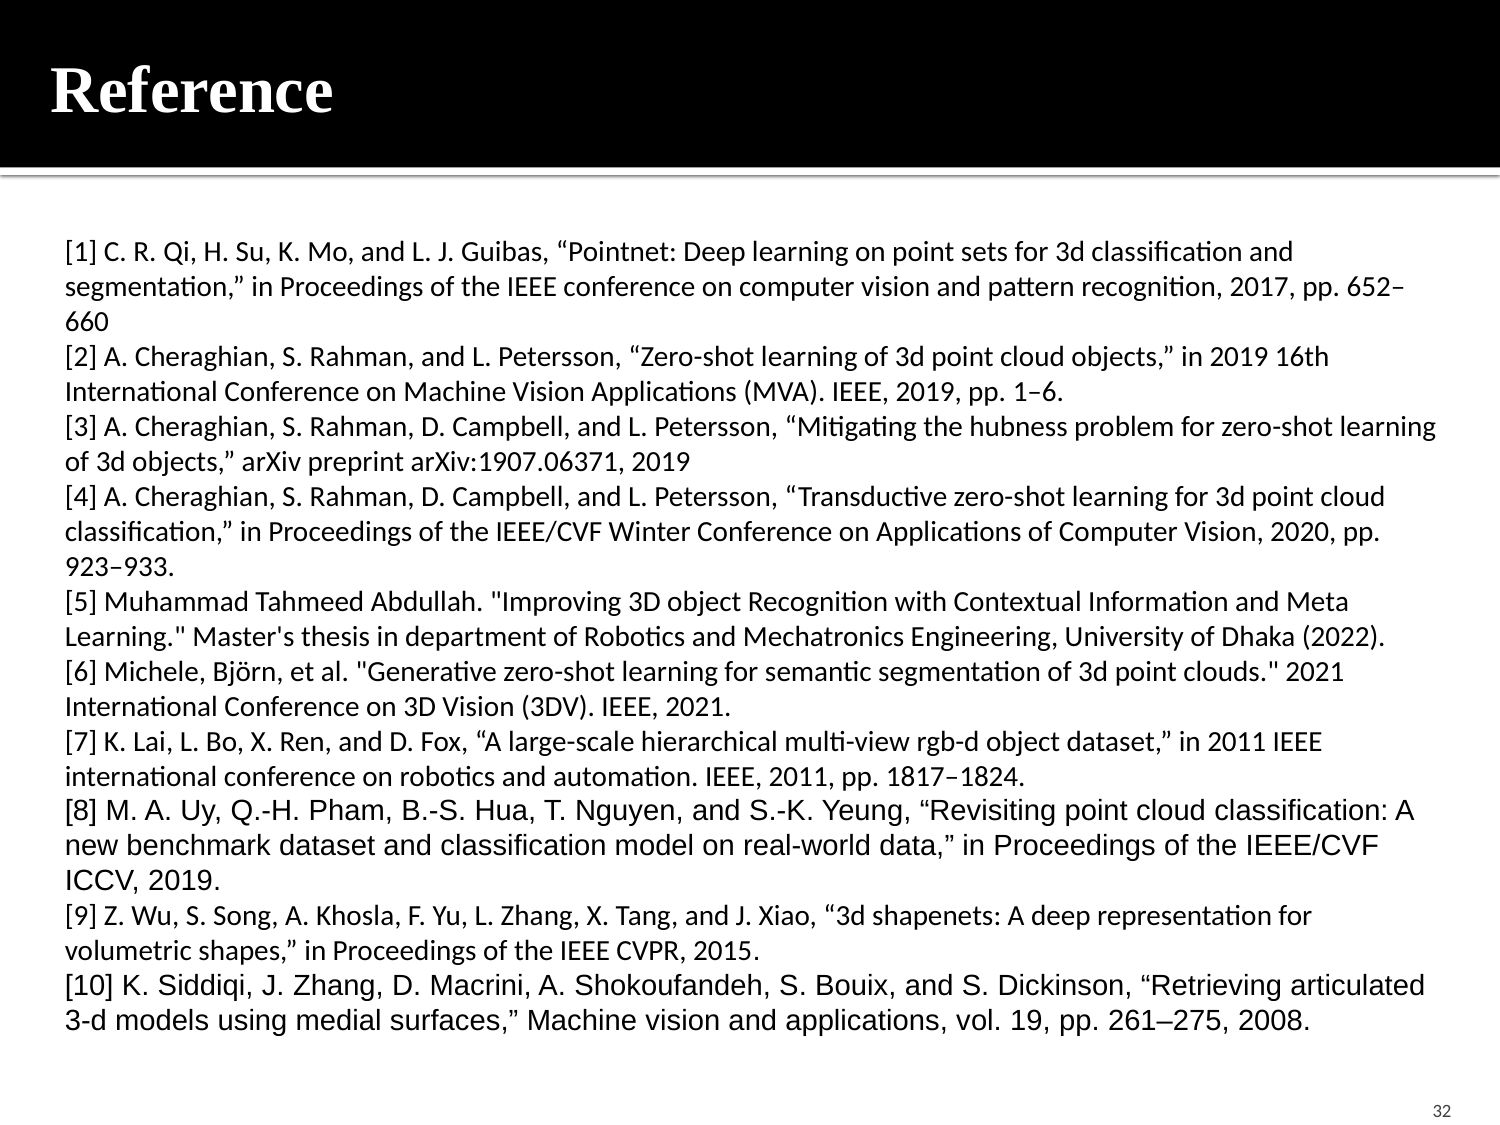

Reference
[1] C. R. Qi, H. Su, K. Mo, and L. J. Guibas, “Pointnet: Deep learning on point sets for 3d classification and segmentation,” in Proceedings of the IEEE conference on computer vision and pattern recognition, 2017, pp. 652–660
[2] A. Cheraghian, S. Rahman, and L. Petersson, “Zero-shot learning of 3d point cloud objects,” in 2019 16th International Conference on Machine Vision Applications (MVA). IEEE, 2019, pp. 1–6.
[3] A. Cheraghian, S. Rahman, D. Campbell, and L. Petersson, “Mitigating the hubness problem for zero-shot learning of 3d objects,” arXiv preprint arXiv:1907.06371, 2019
[4] A. Cheraghian, S. Rahman, D. Campbell, and L. Petersson, “Transductive zero-shot learning for 3d point cloud classification,” in Proceedings of the IEEE/CVF Winter Conference on Applications of Computer Vision, 2020, pp. 923–933.
[5] Muhammad Tahmeed Abdullah. "Improving 3D object Recognition with Contextual Information and Meta Learning." Master's thesis in department of Robotics and Mechatronics Engineering, University of Dhaka (2022).
[6] Michele, Björn, et al. "Generative zero-shot learning for semantic segmentation of 3d point clouds." 2021 International Conference on 3D Vision (3DV). IEEE, 2021.
[7] K. Lai, L. Bo, X. Ren, and D. Fox, “A large-scale hierarchical multi-view rgb-d object dataset,” in 2011 IEEE international conference on robotics and automation. IEEE, 2011, pp. 1817–1824.
[8] M. A. Uy, Q.-H. Pham, B.-S. Hua, T. Nguyen, and S.-K. Yeung, “Revisiting point cloud classification: A new benchmark dataset and classification model on real-world data,” in Proceedings of the IEEE/CVF ICCV, 2019.
[9] Z. Wu, S. Song, A. Khosla, F. Yu, L. Zhang, X. Tang, and J. Xiao, “3d shapenets: A deep representation for volumetric shapes,” in Proceedings of the IEEE CVPR, 2015.
[10] K. Siddiqi, J. Zhang, D. Macrini, A. Shokoufandeh, S. Bouix, and S. Dickinson, “Retrieving articulated 3-d models using medial surfaces,” Machine vision and applications, vol. 19, pp. 261–275, 2008.

32